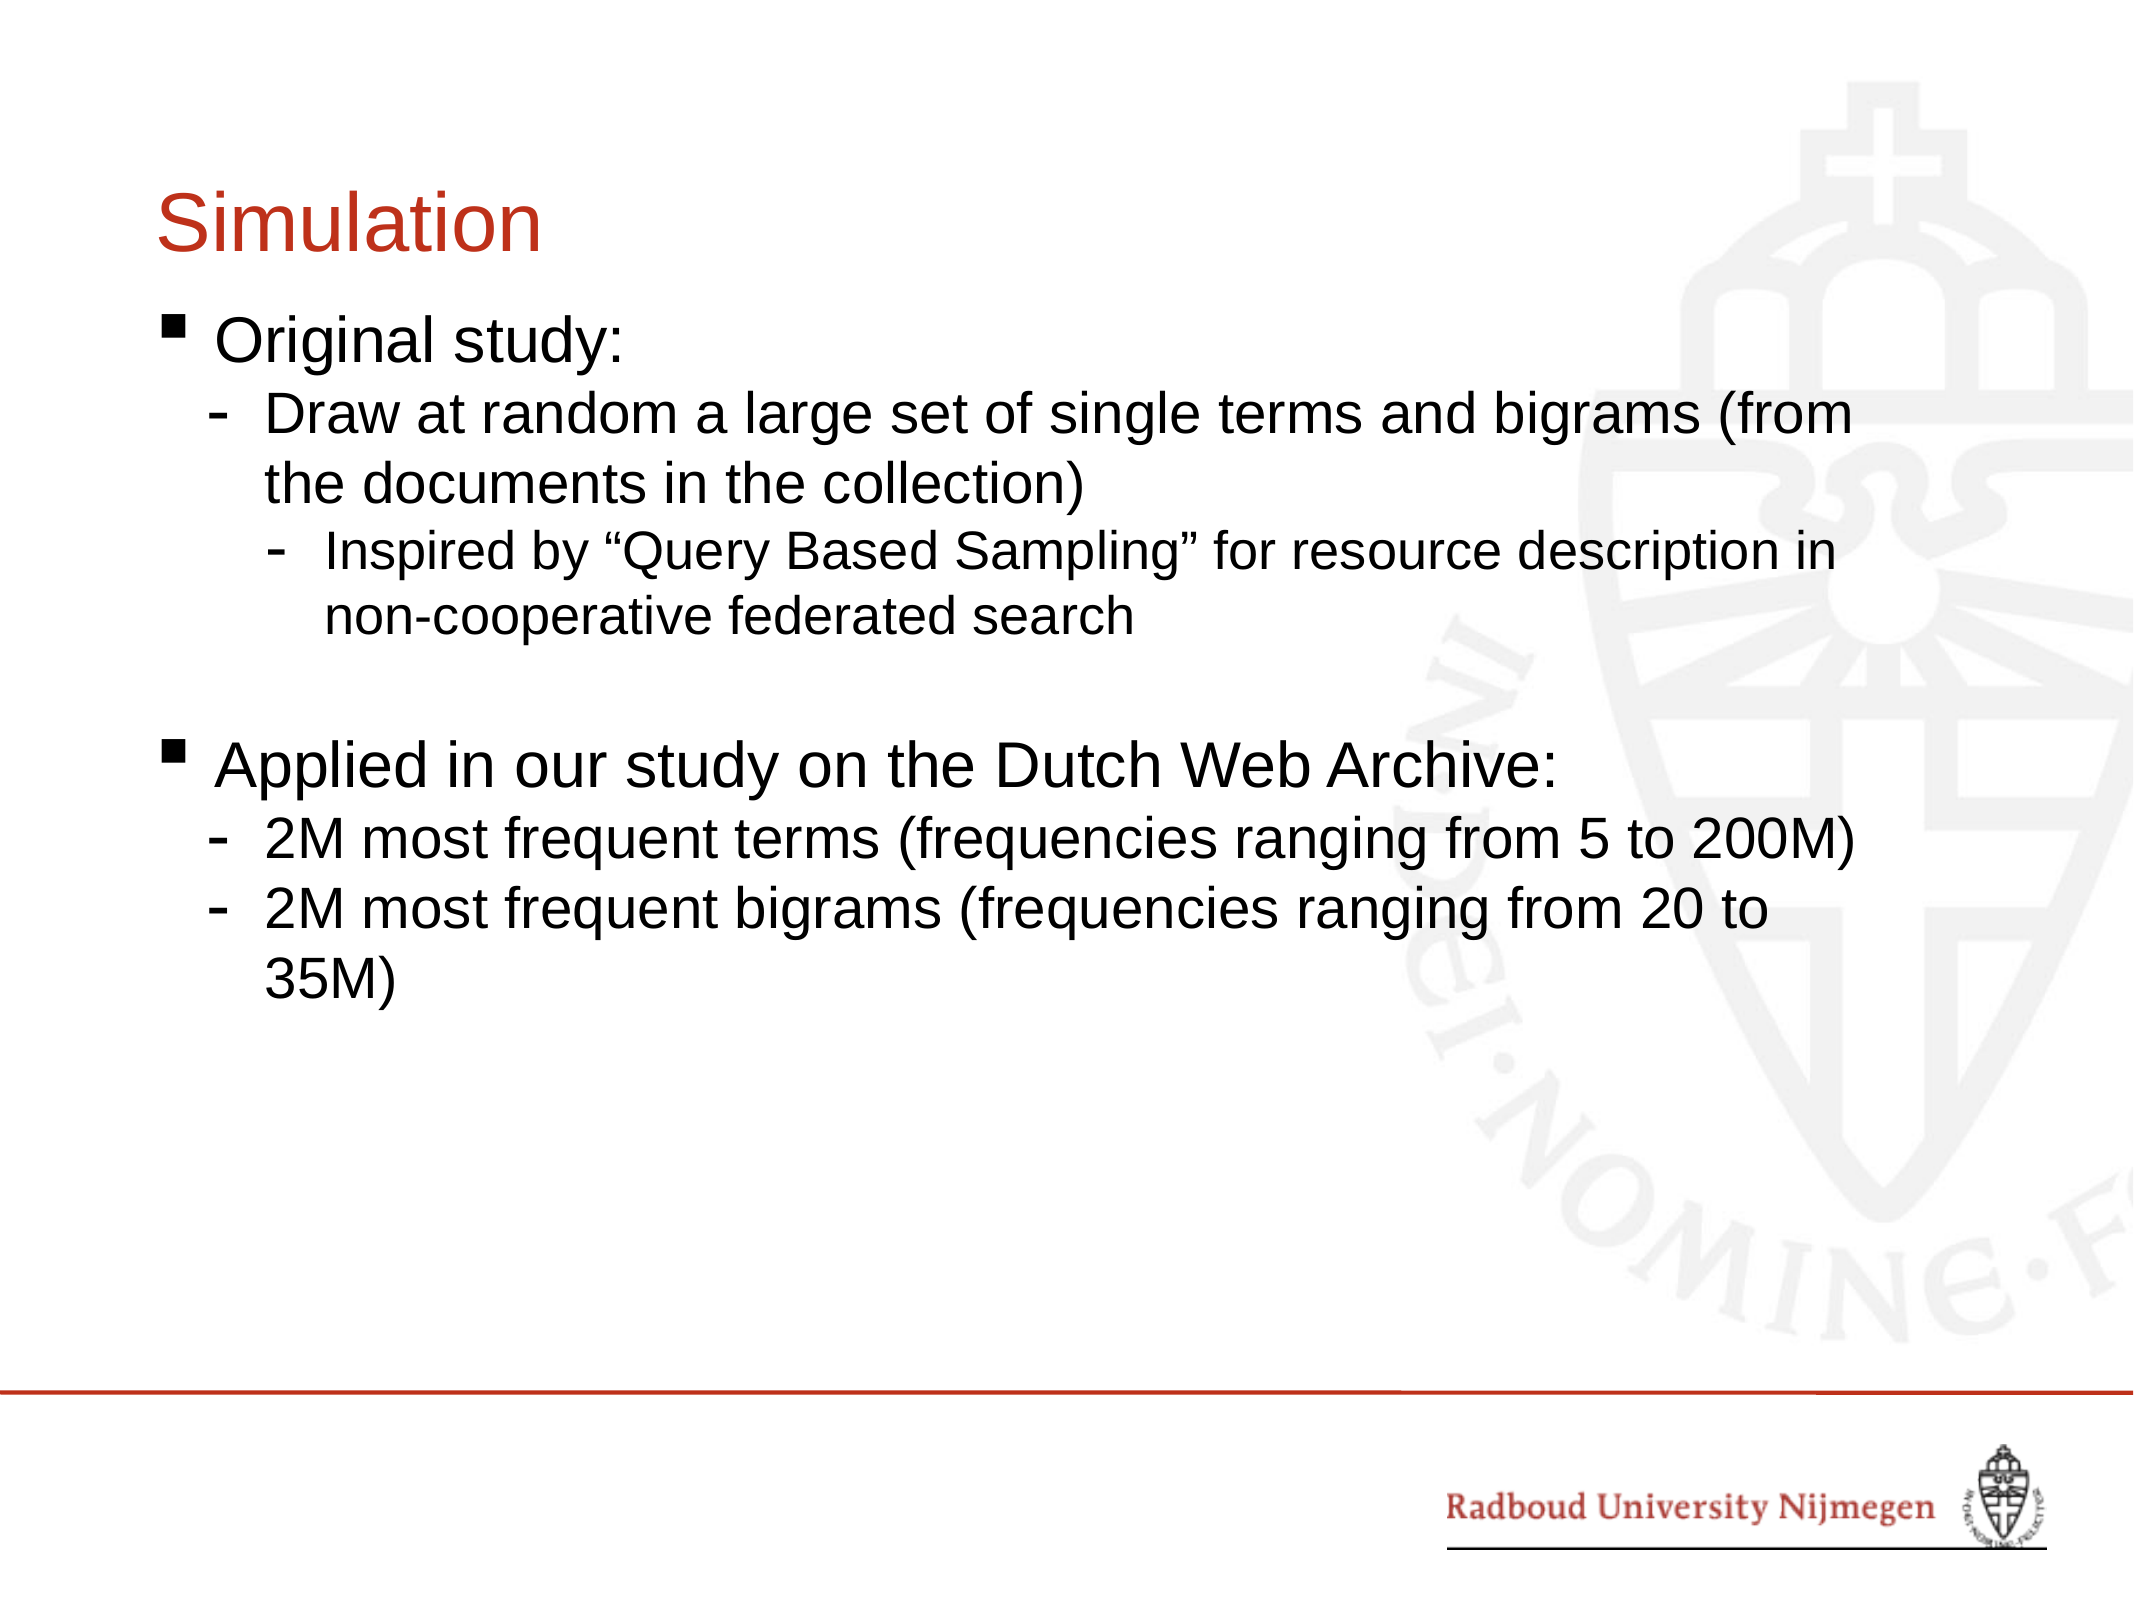

# Simulation
Original study:
Draw at random a large set of single terms and bigrams (from the documents in the collection)
Inspired by “Query Based Sampling” for resource description in non-cooperative federated search

Applied in our study on the Dutch Web Archive:
2M most frequent terms (frequencies ranging from 5 to 200M)
2M most frequent bigrams (frequencies ranging from 20 to 35M)